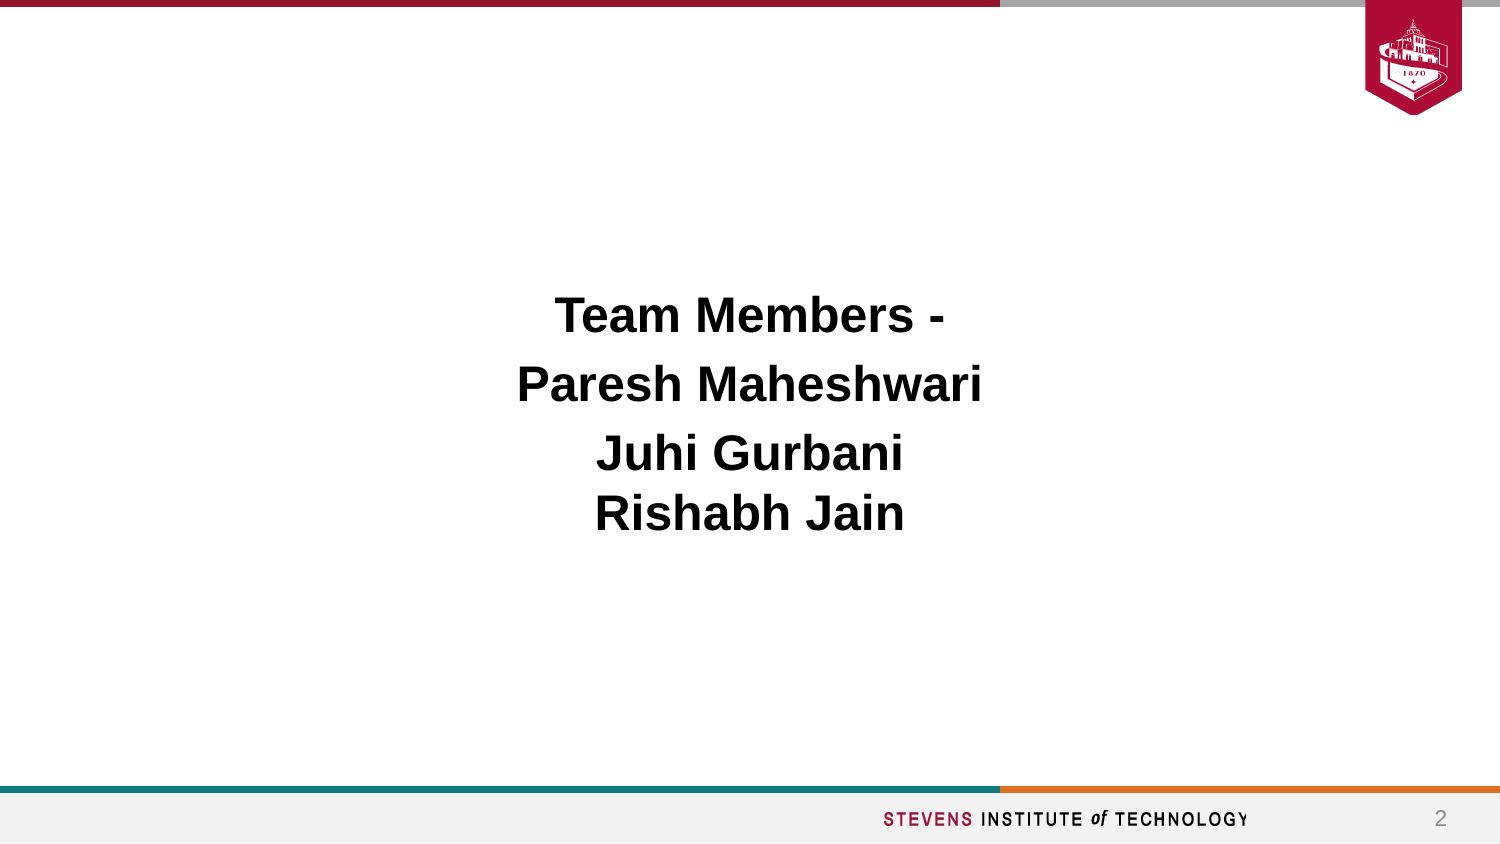

Team Members -
Paresh Maheshwari
Juhi Gurbani
Rishabh Jain

2